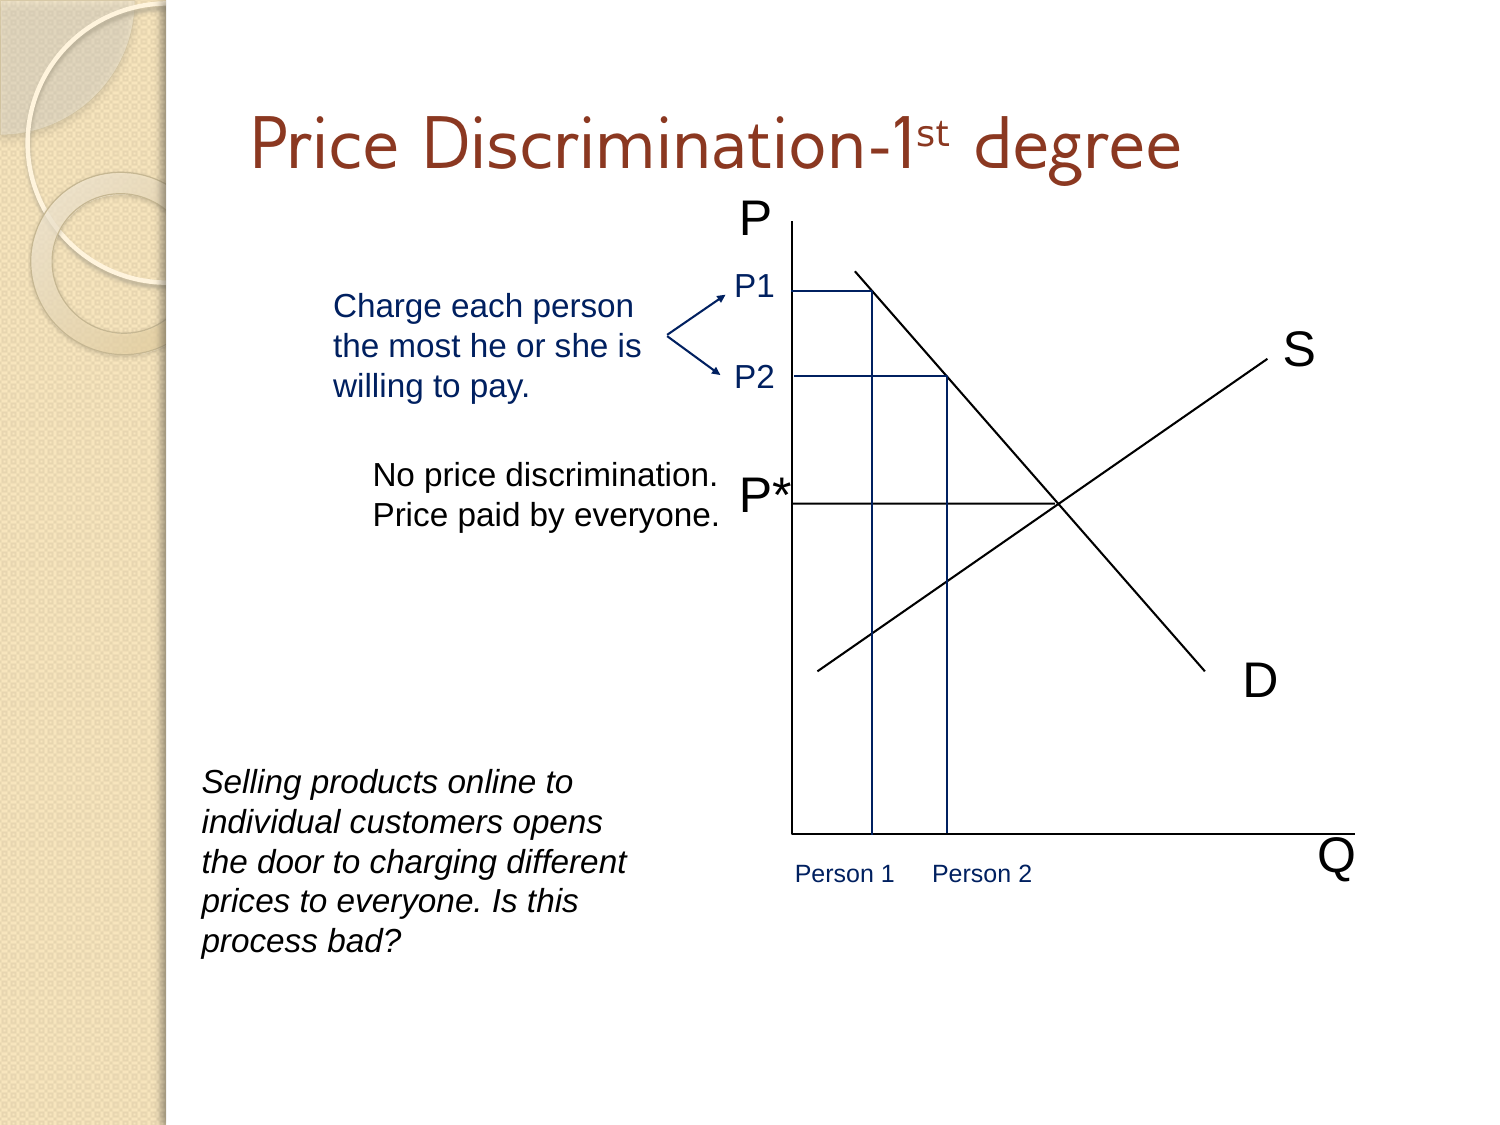

# Price Discrimination-1st degree
P

P1

Charge each person the most he or she is willing to pay.

S

P2

No price discrimination.
Price paid by everyone.
P*

D
Selling products online to individual customers opens the door to charging different prices to everyone. Is this process bad?
Q
Person 1
Person 2